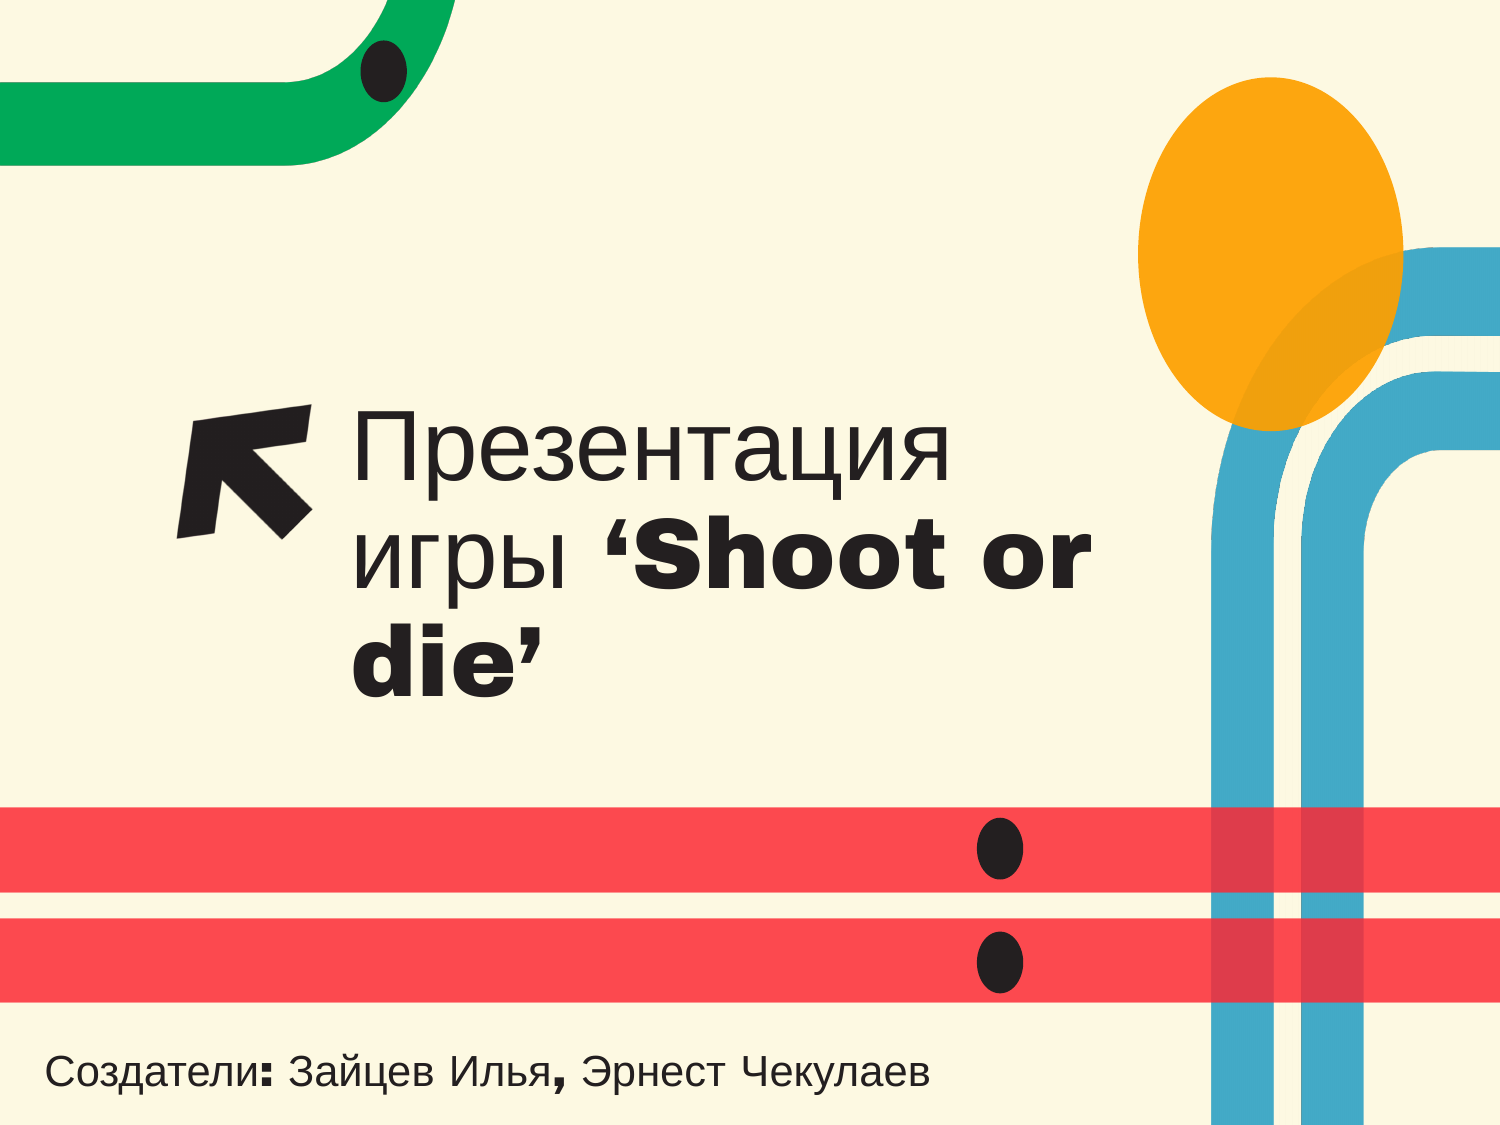

# Презентация игры ‘Shoot or die’
Создатели: Зайцев Илья, Эрнест Чекулаев